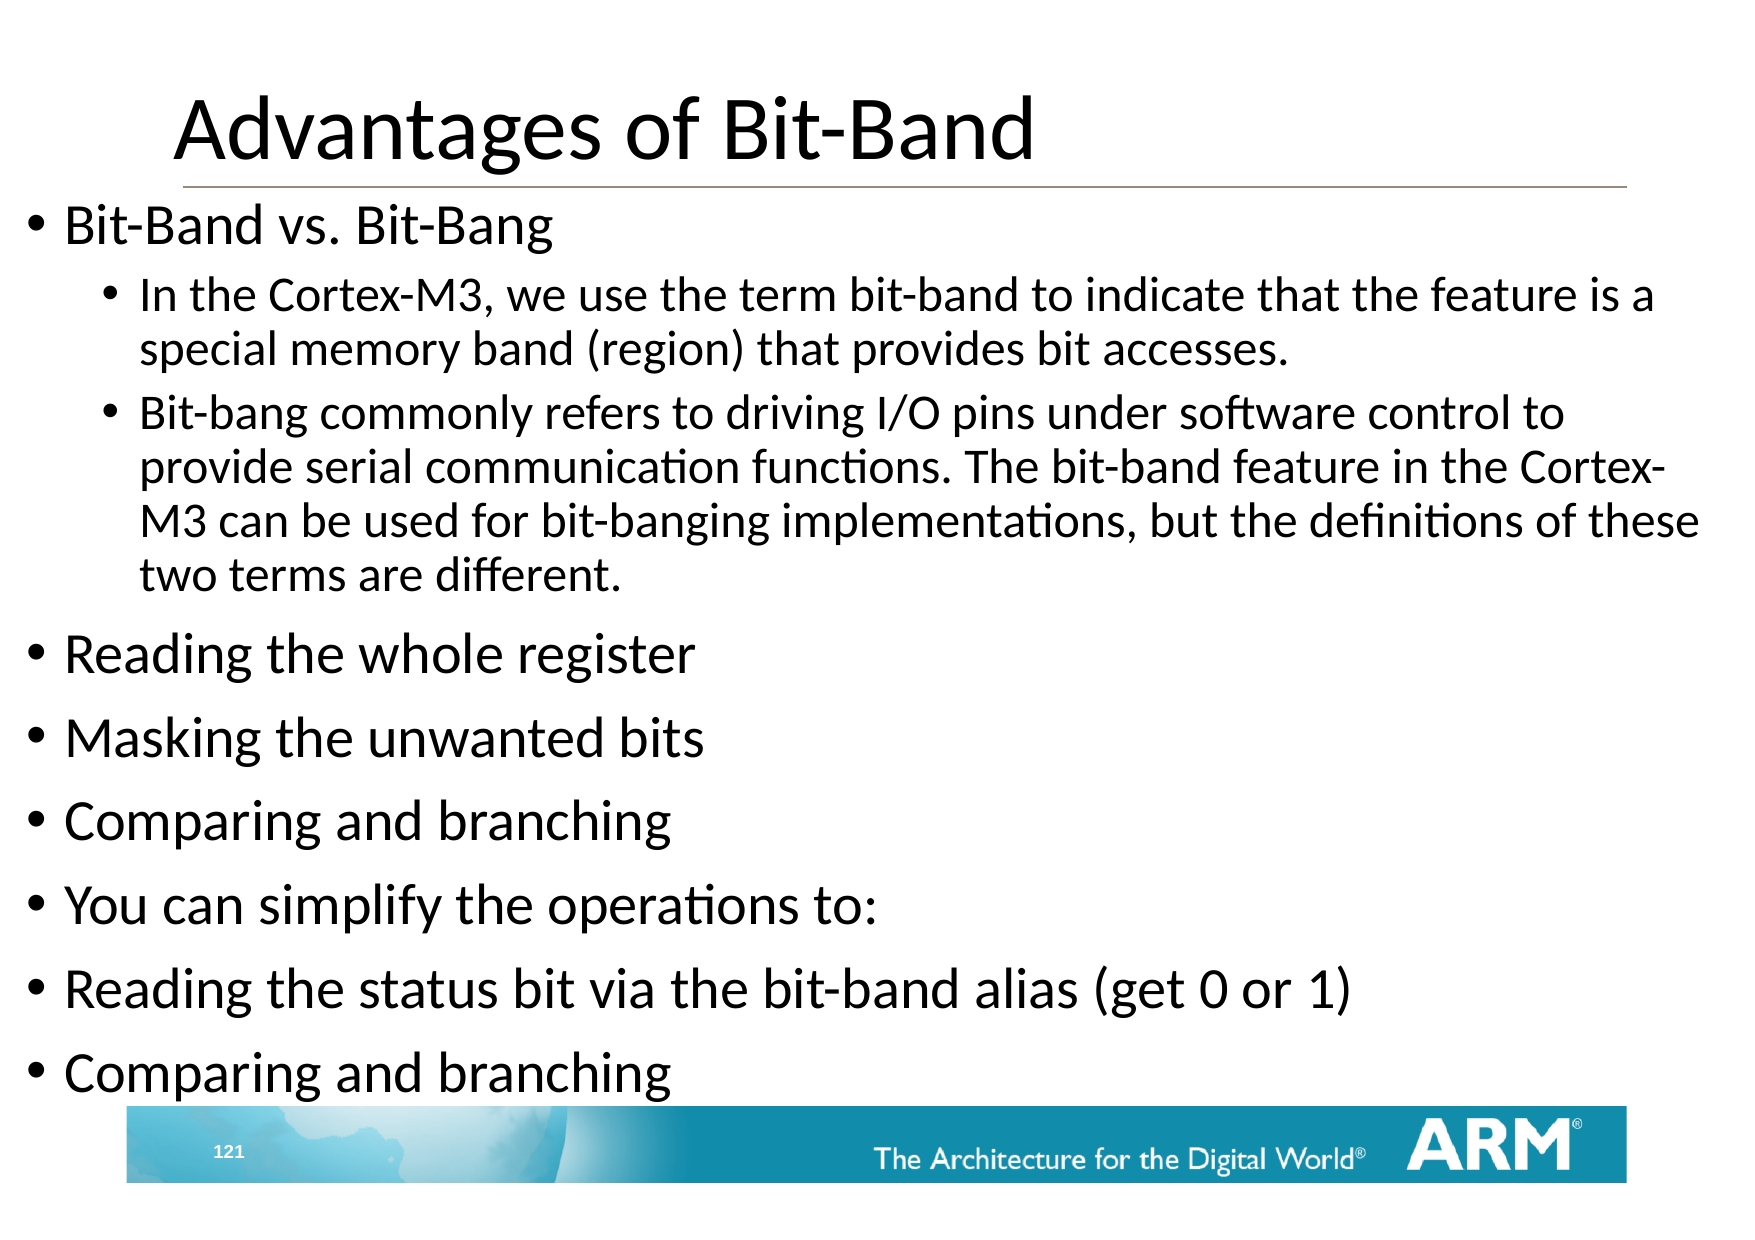

# Advantages of Bit-Band
Bit-Band vs. Bit-Bang
In the Cortex-M3, we use the term bit-band to indicate that the feature is a special memory band (region) that provides bit accesses.
Bit-bang commonly refers to driving I/O pins under software control to provide serial communication functions. The bit-band feature in the Cortex-M3 can be used for bit-banging implementations, but the definitions of these two terms are different.
Reading the whole register
Masking the unwanted bits
Comparing and branching
You can simplify the operations to:
Reading the status bit via the bit-band alias (get 0 or 1)
Comparing and branching

121